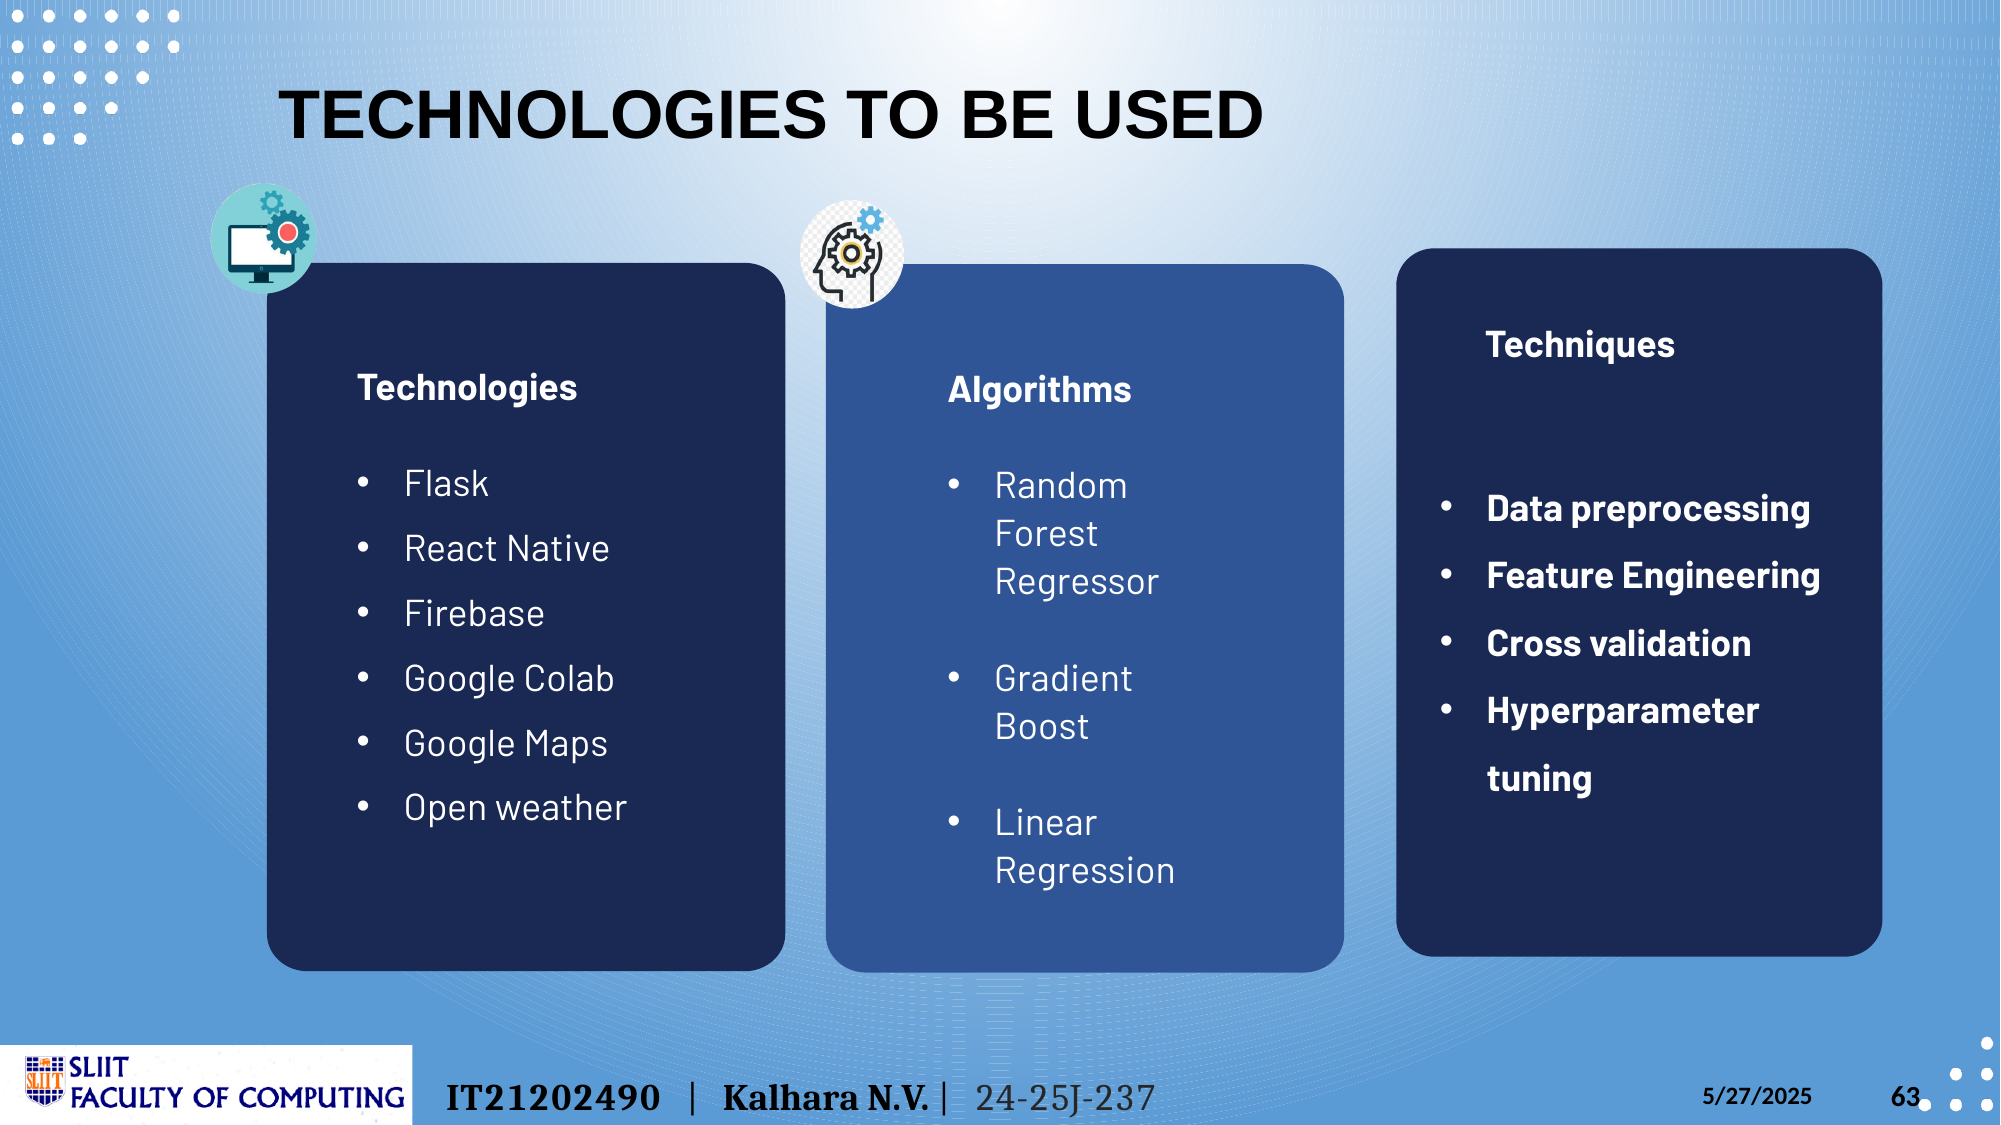

Technologies to be used

      Techniques

Data preprocessing
Feature Engineering
Cross validation
Hyperparameter tuning

Technologies

Flask
React Native
Firebase
Google Colab
Google Maps
Open weather

Algorithms

Random Forest Regressor

Gradient Boost

Linear Regression

IT21202490   |   Kalhara N.V. |   24-25J-237